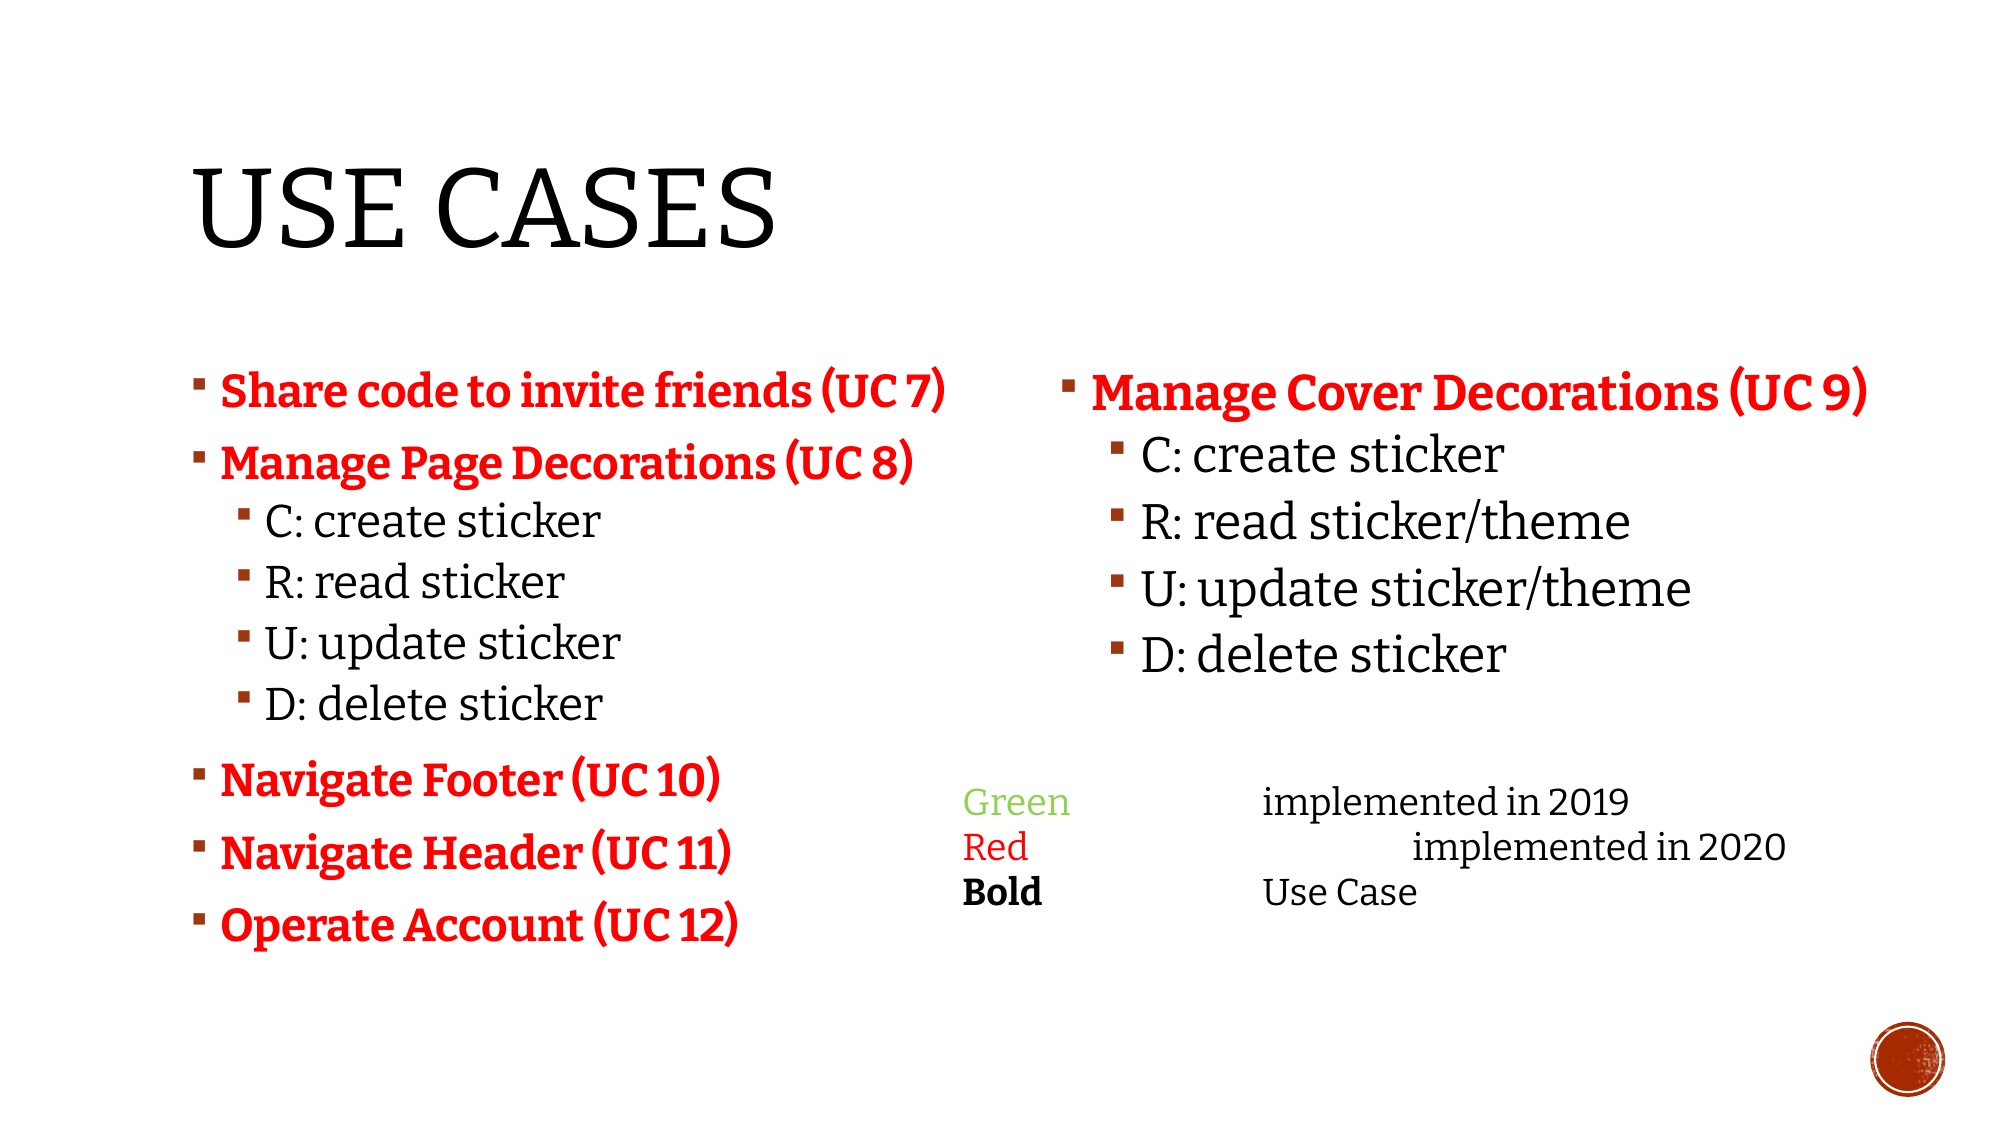

# Use Cases
Share code to invite friends (UC 7)
Manage Page Decorations (UC 8)
C: create sticker
R: read sticker
U: update sticker
D: delete sticker
Navigate Footer (UC 10)
Navigate Header (UC 11)
Operate Account (UC 12)

Manage Cover Decorations (UC 9)
C: create sticker
R: read sticker/theme
U: update sticker/theme
D: delete sticker
Green 		implemented in 2019
Red			implemented in 2020
Bold		Use Case